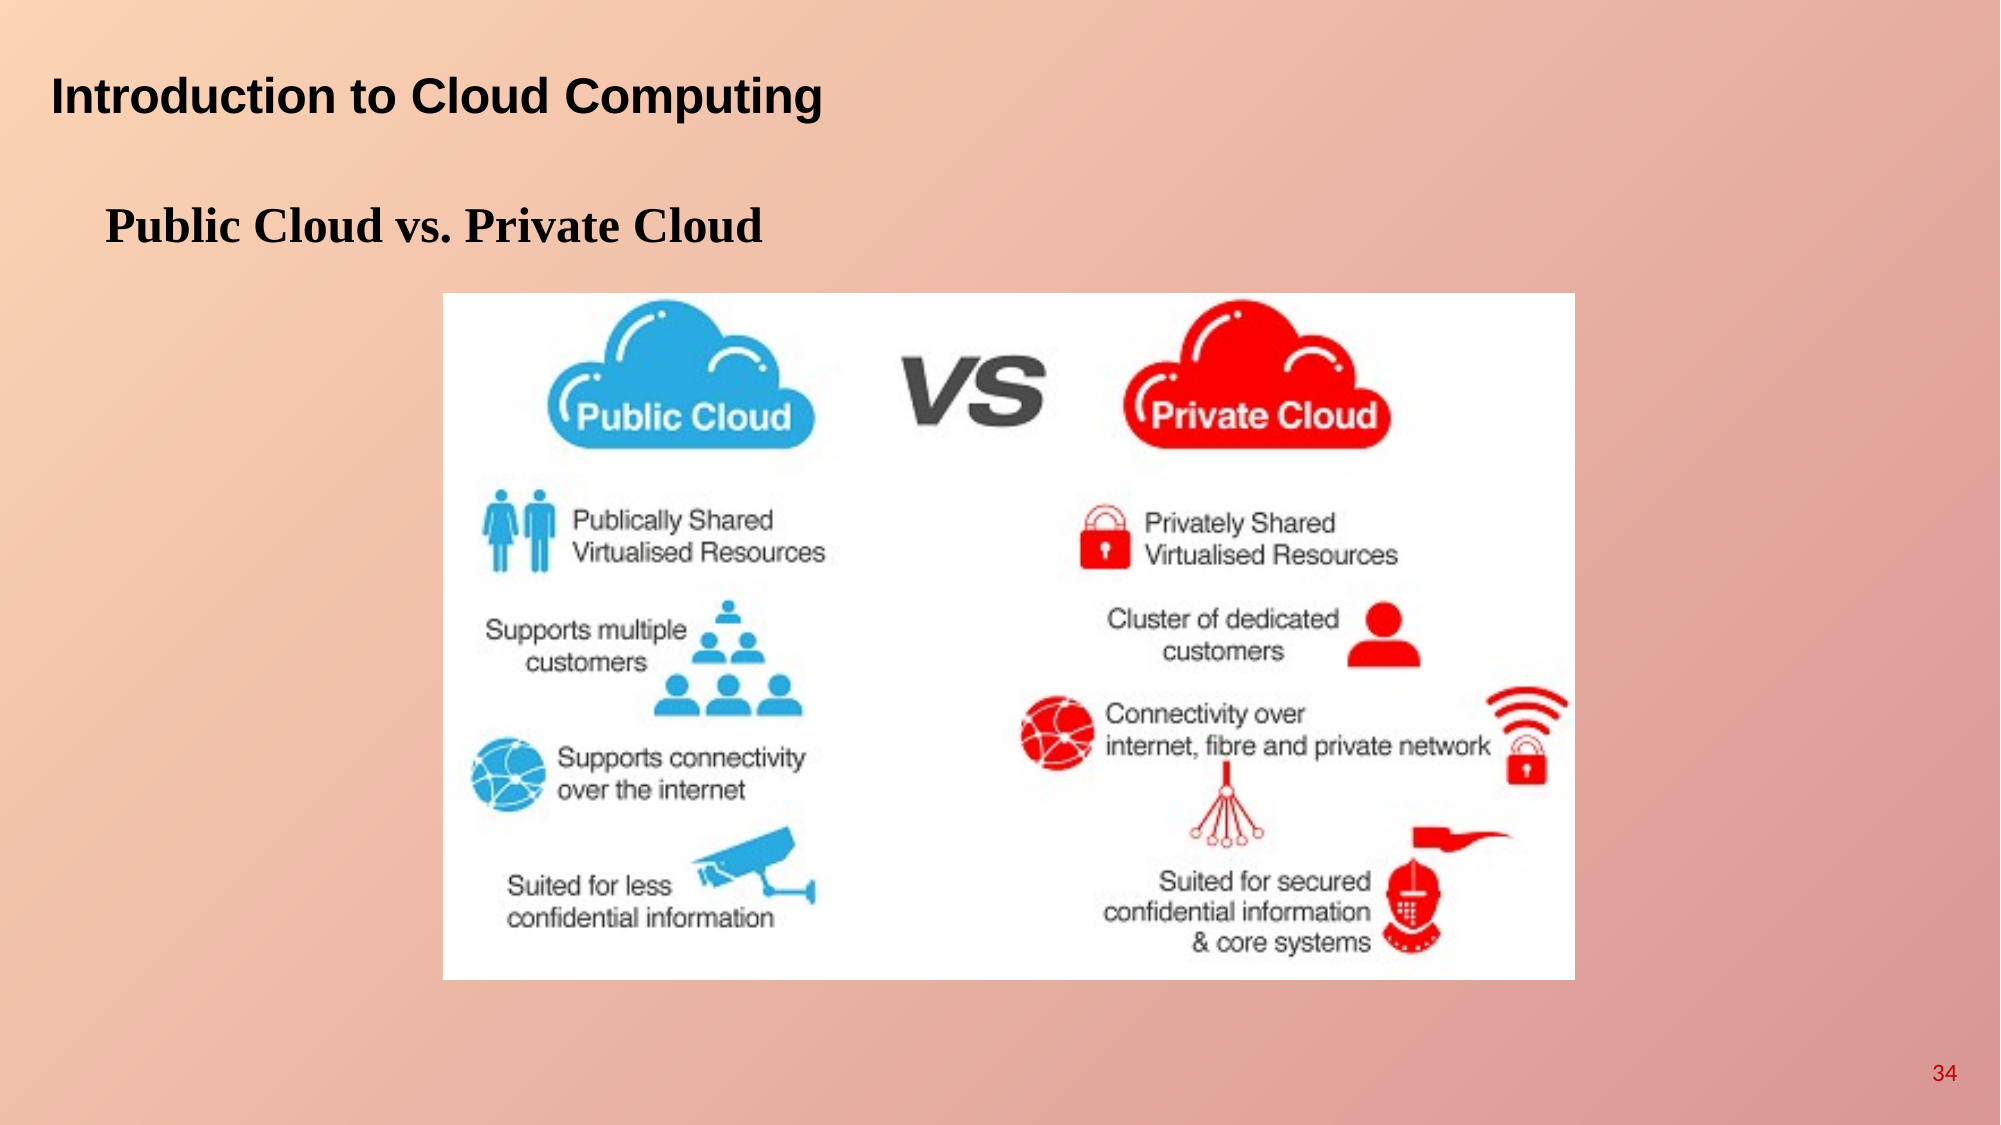

# Introduction to Cloud Computing
Public Cloud vs. Private Cloud

34